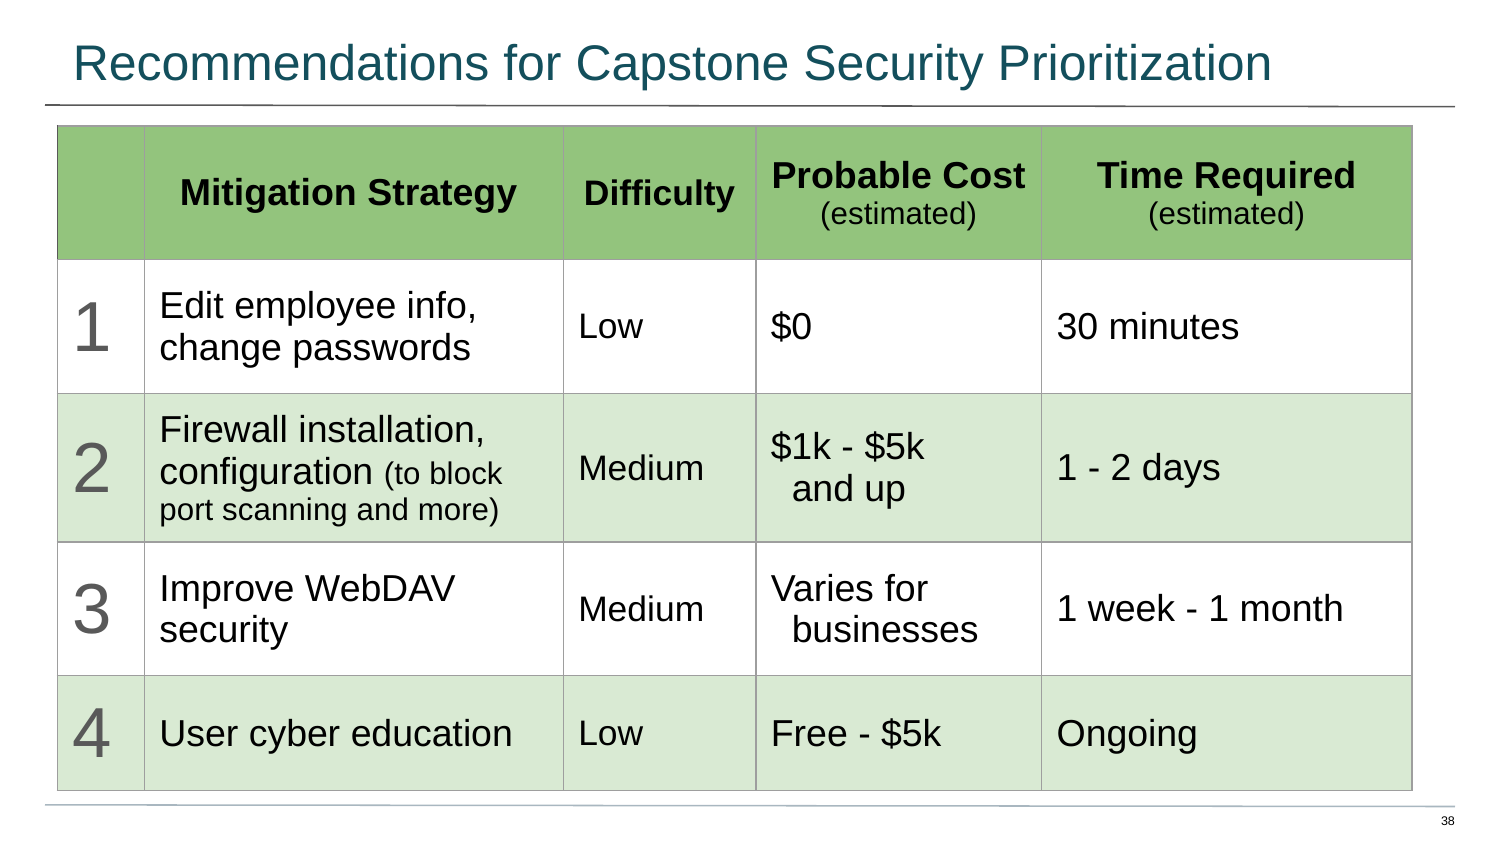

# Recommendations for Capstone Security Prioritization
|  | Mitigation Strategy | Difficulty | Probable Cost (estimated) | Time Required (estimated) |
| --- | --- | --- | --- | --- |
| 1 | Edit employee info, change passwords | Low | $0 | 30 minutes |
| 2 | Firewall installation, configuration (to block port scanning and more) | Medium | $1k - $5k and up | 1 - 2 days |
| 3 | Improve WebDAV security | Medium | Varies for businesses | 1 week - 1 month |
| 4 | User cyber education | Low | Free - $5k | Ongoing |

38